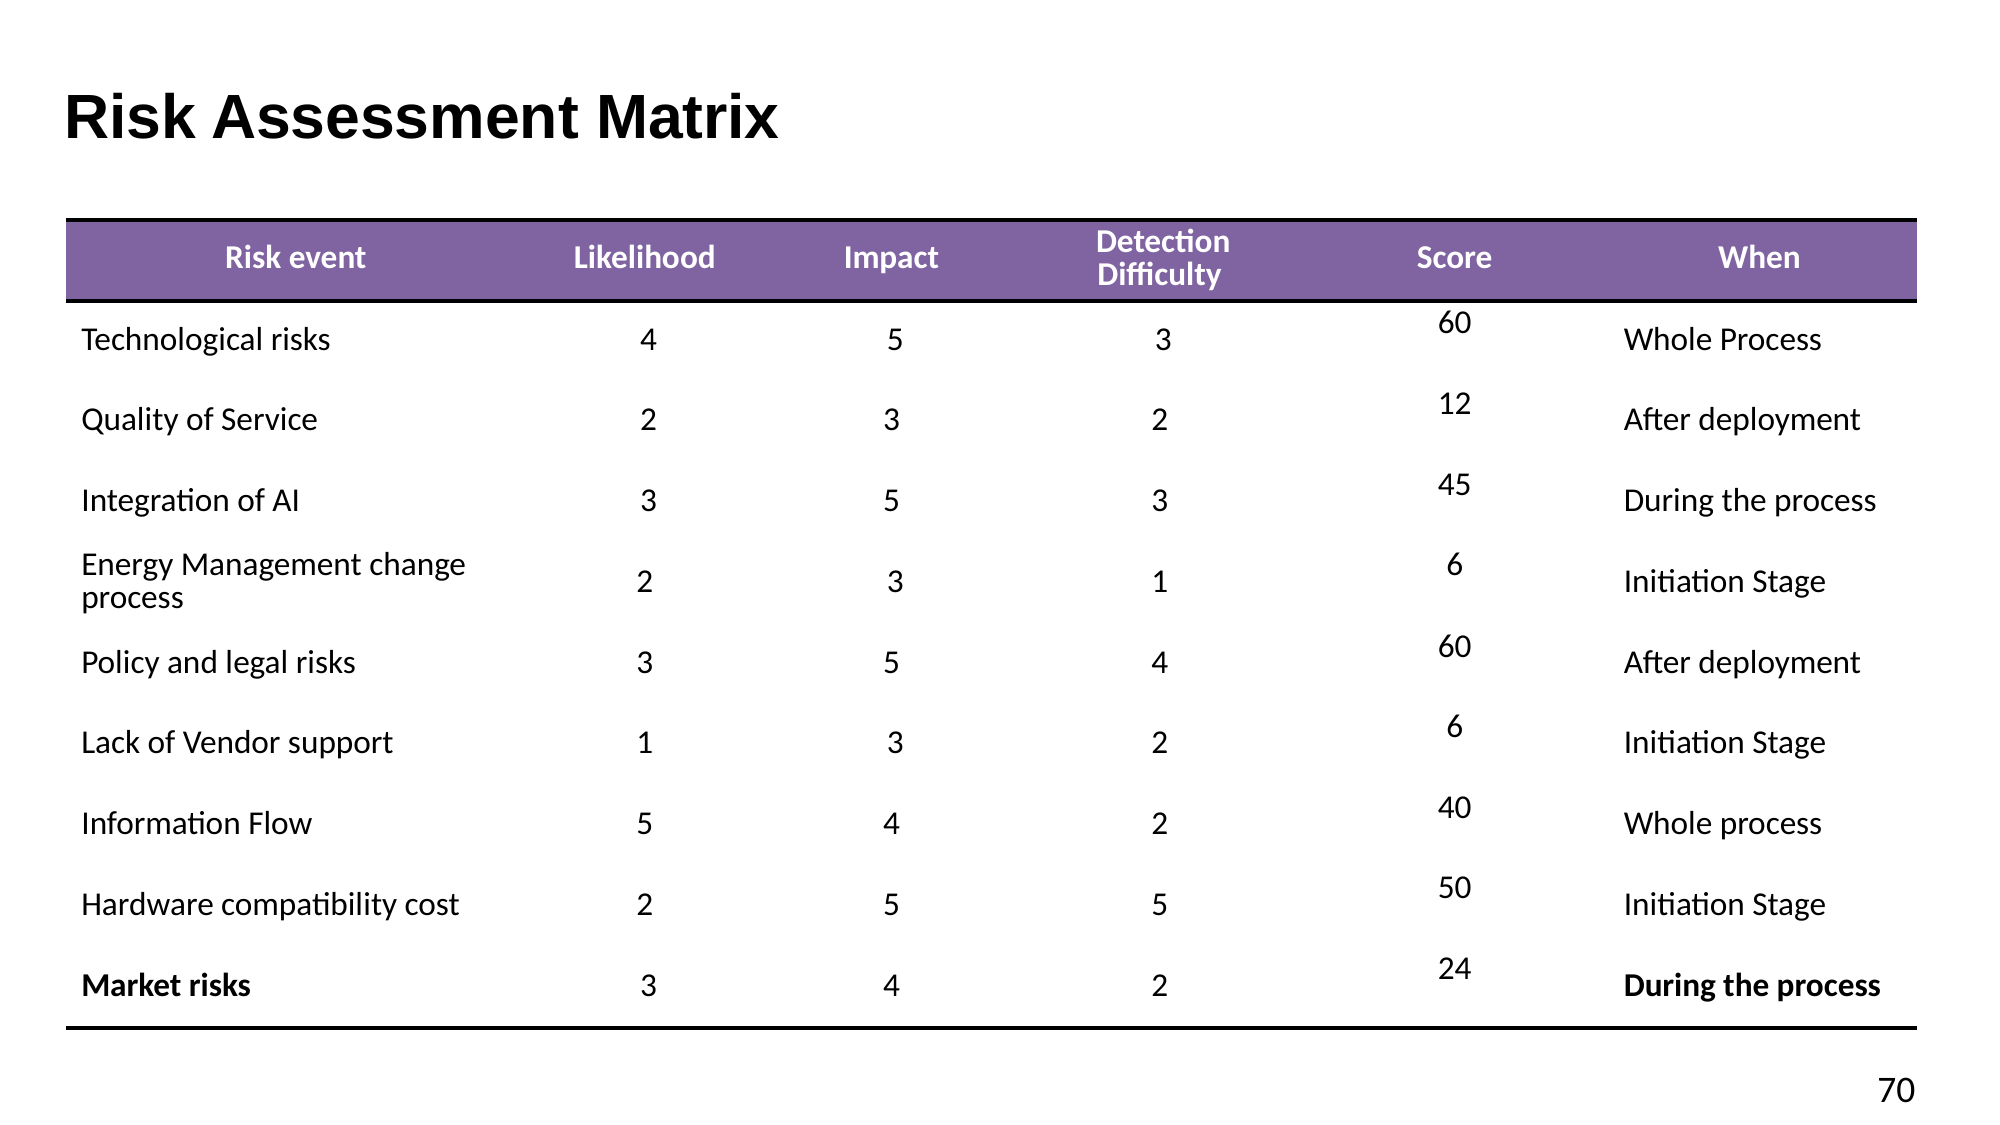

# Risk Assessment Matrix
| Risk event | Likelihood | Impact | Detection Difficulty | Score | When |
| --- | --- | --- | --- | --- | --- |
| Technological risks | 4 | 5 | 3 | 60 | Whole Process |
| Quality of Service | 2 | 3 | 2 | 12 | After deployment |
| Integration of AI | 3 | 5 | 3 | 45 | During the process |
| Energy Management change process | 2 | 3 | 1 | 6 | Initiation Stage |
| Policy and legal risks | 3 | 5 | 4 | 60 | After deployment |
| Lack of Vendor support | 1 | 3 | 2 | 6 | Initiation Stage |
| Information Flow | 5 | 4 | 2 | 40 | Whole process |
| Hardware compatibility cost | 2 | 5 | 5 | 50 | Initiation Stage |
| Market risks | 3 | 4 | 2 | 24 | During the process |
70